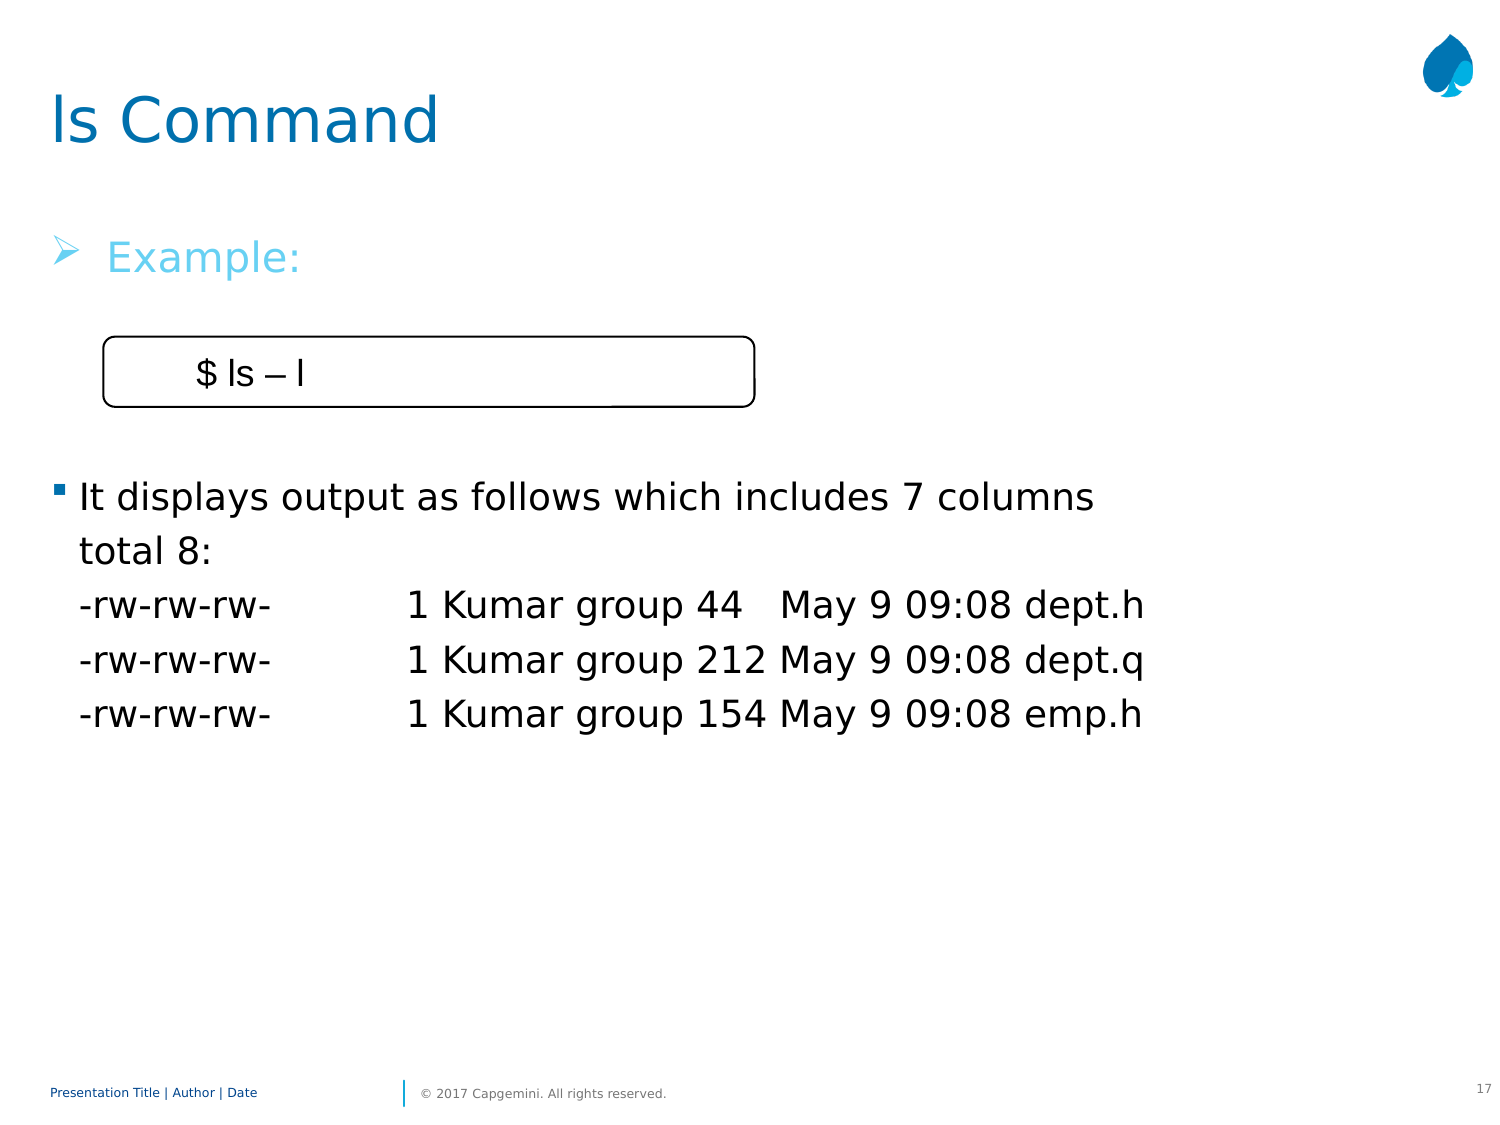

# ls Command
Example:

It displays output as follows which includes 7 columns
	total 8:
-rw-rw-rw-	1 Kumar group 44   May 9 09:08 dept.h
-rw-rw-rw-	1 Kumar group 212 May 9 09:08 dept.q
-rw-rw-rw-	1 Kumar group 154 May 9 09:08 emp.h
$ ls – l